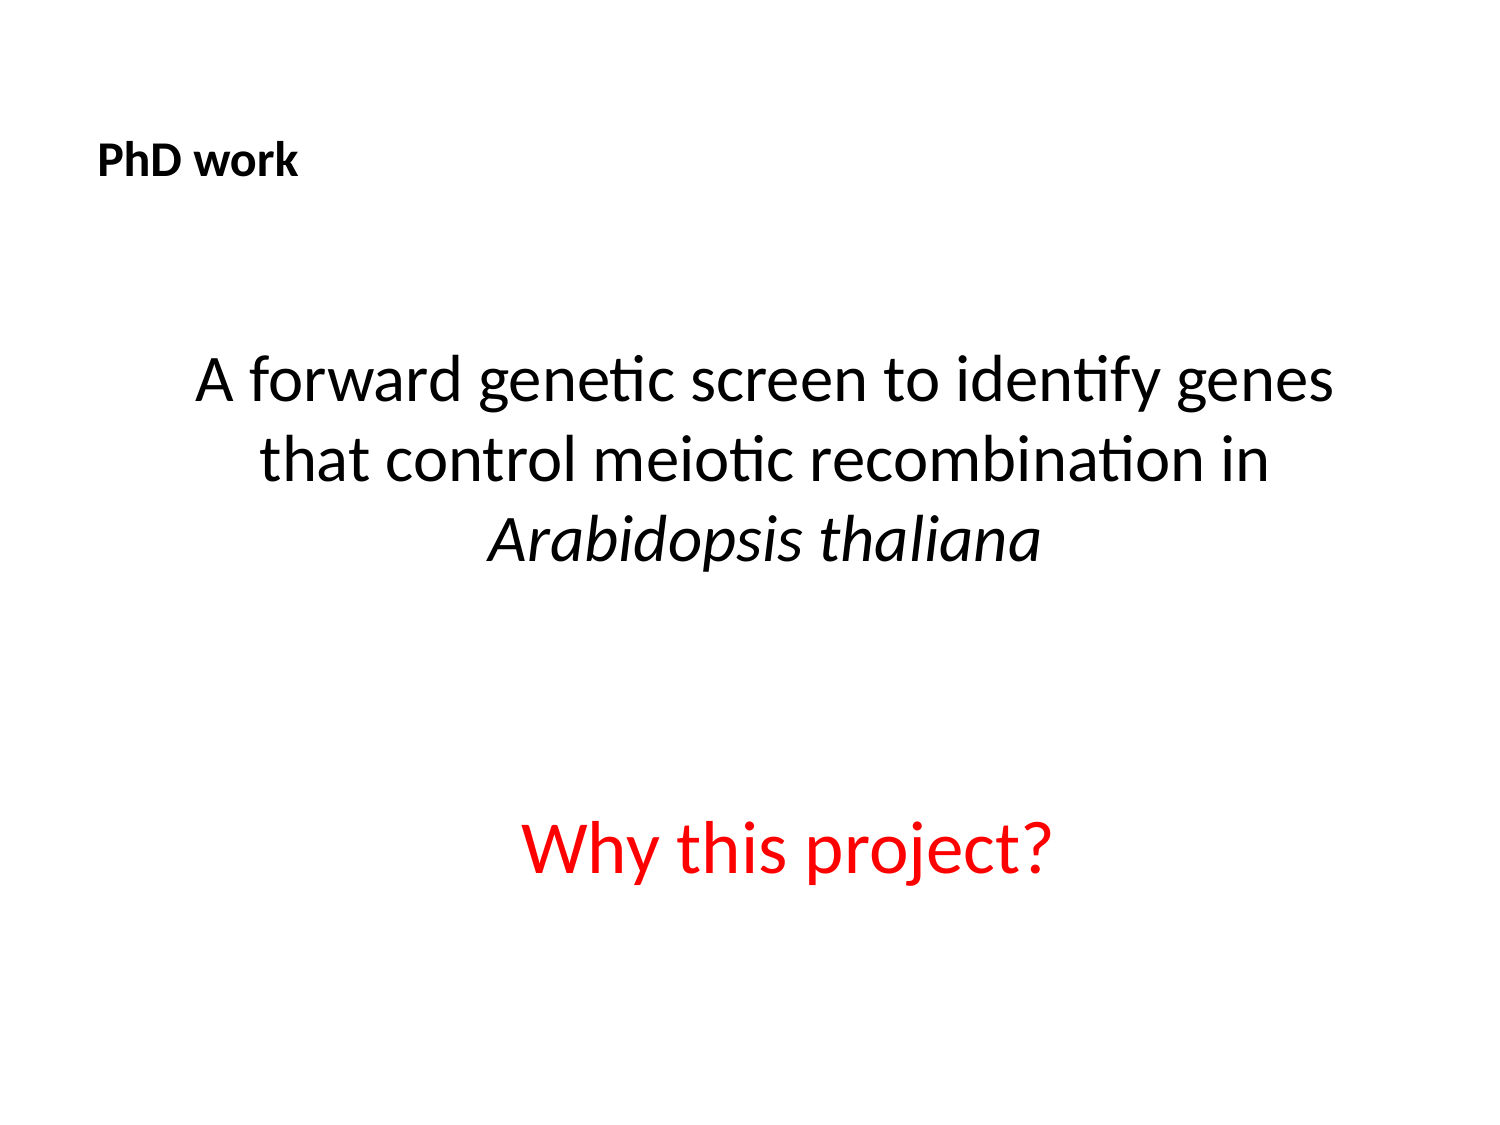

PhD work
A forward genetic screen to identify genes that control meiotic recombination in Arabidopsis thaliana
Why this project?